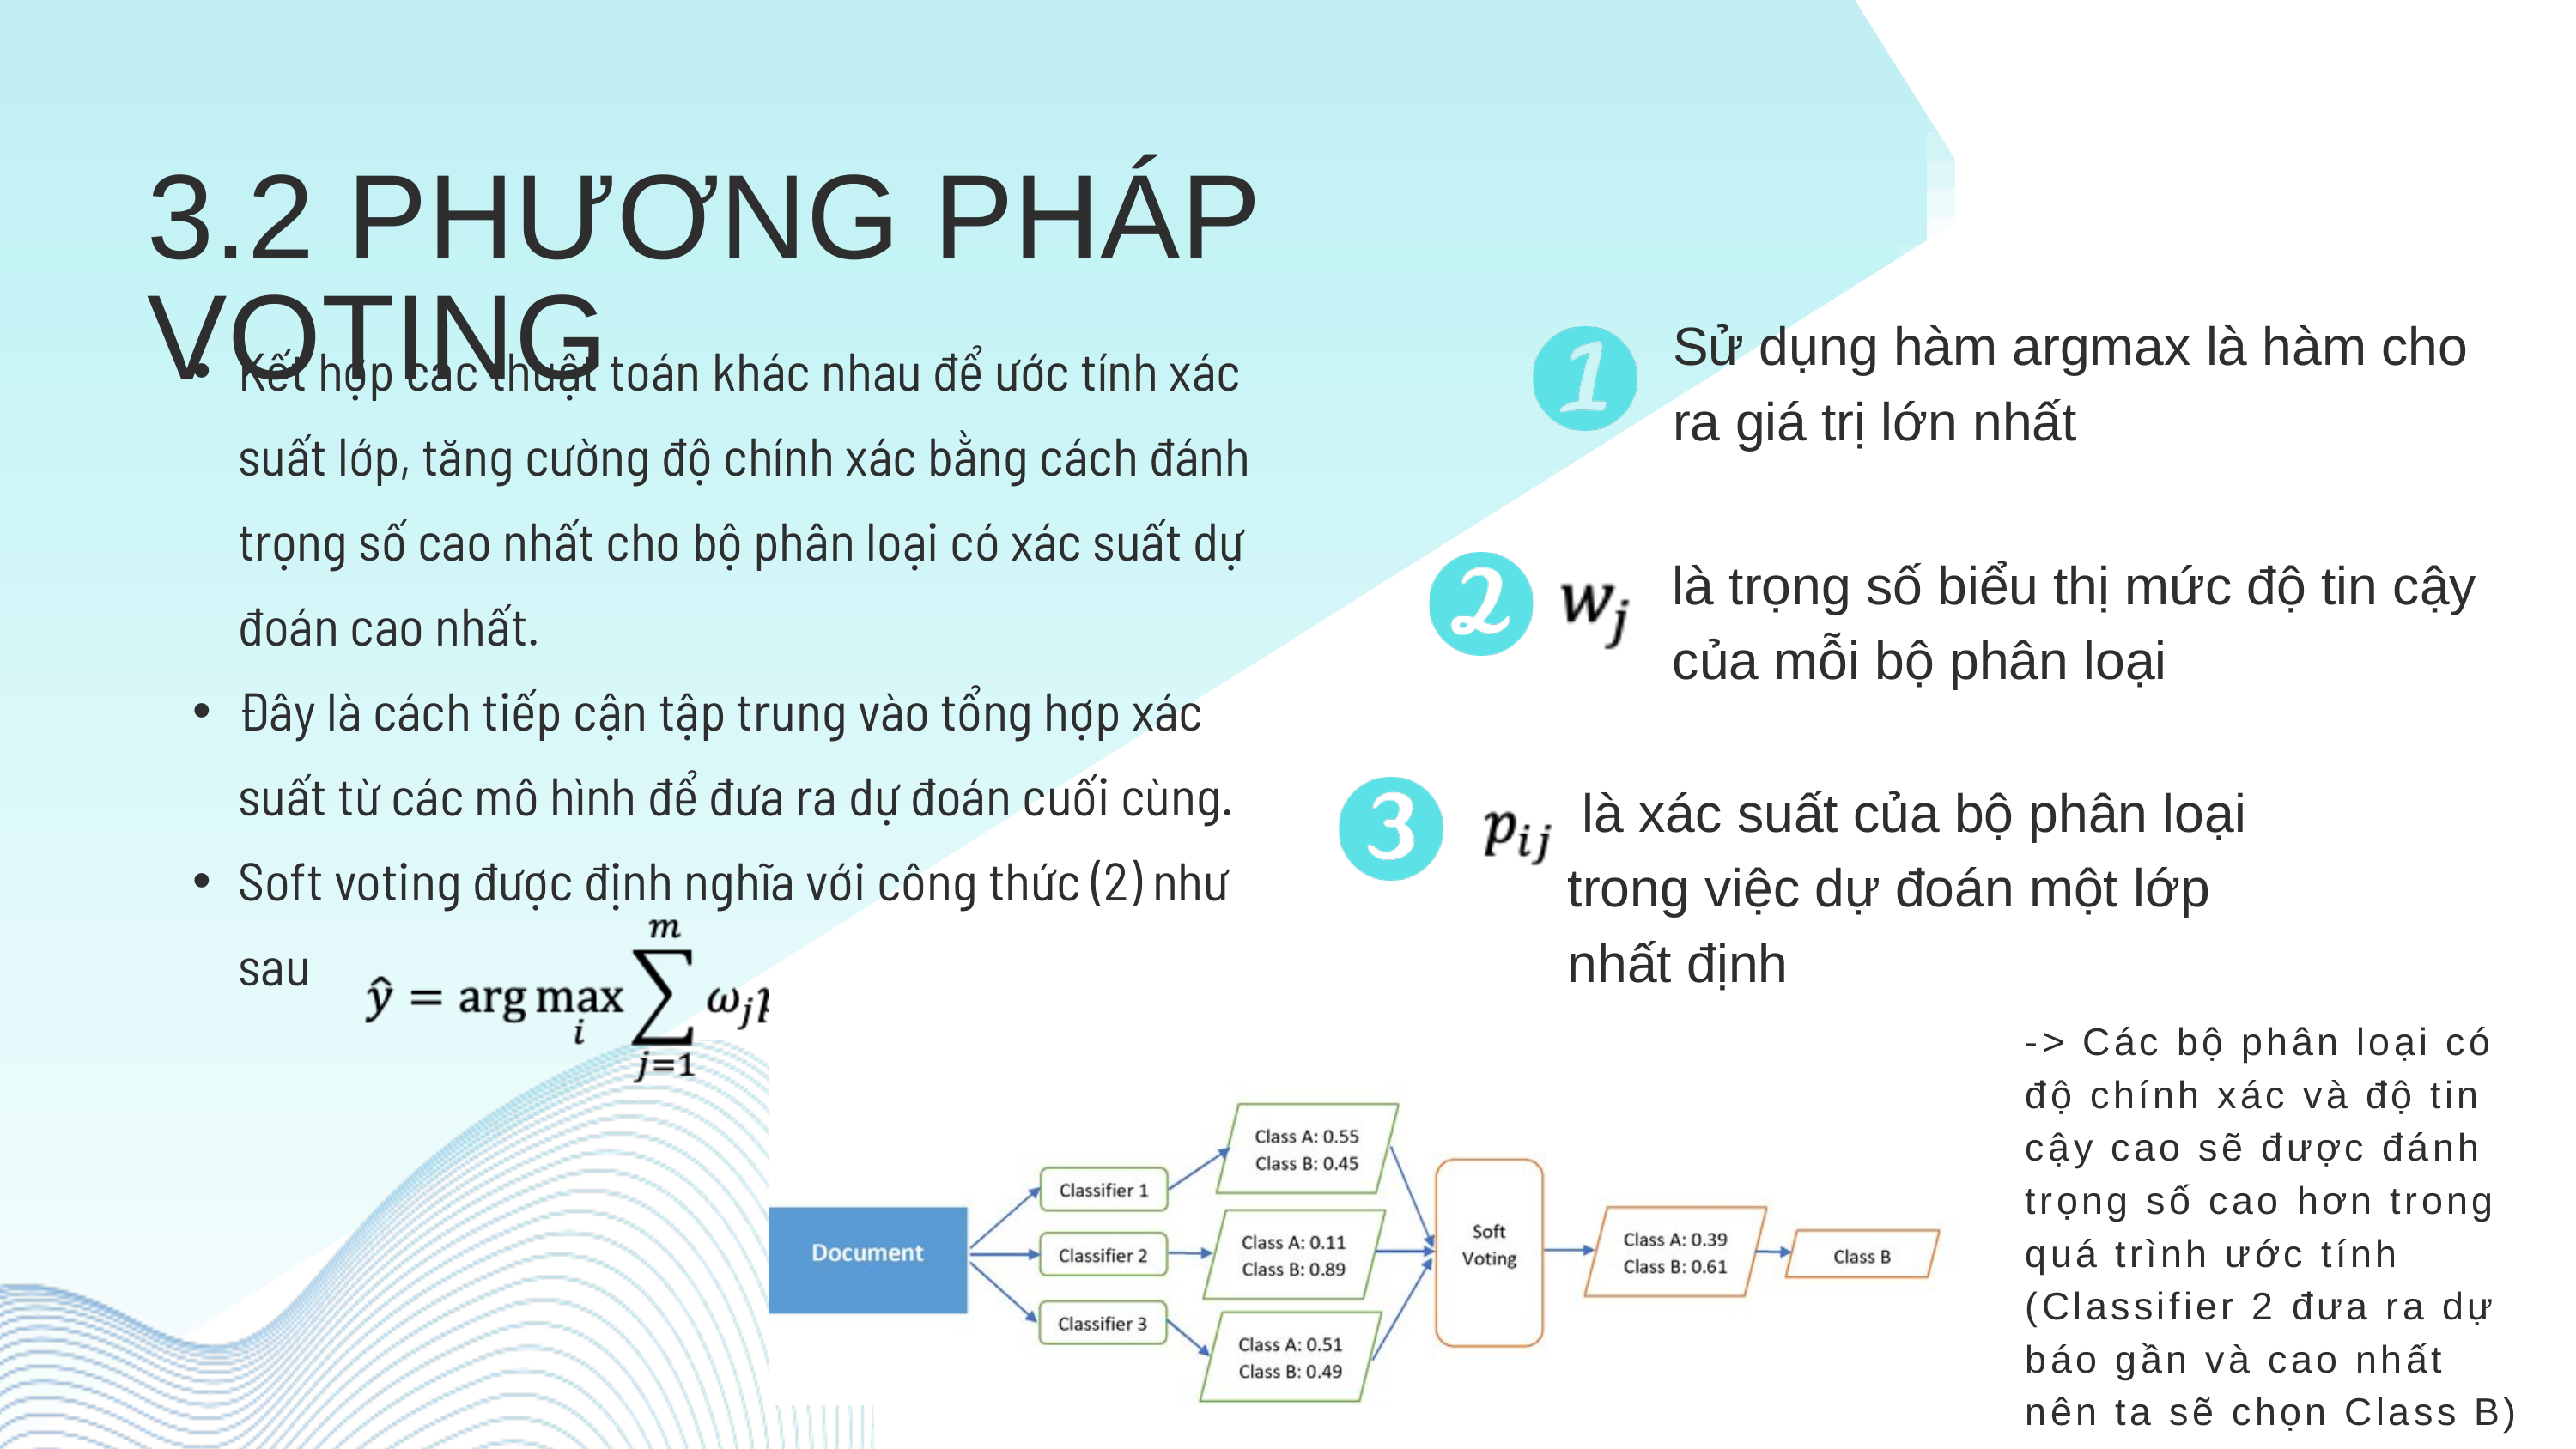

3.2 PHƯƠNG PHÁP VOTING
Sử dụng hàm argmax là hàm cho ra giá trị lớn nhất
Kết hợp các thuật toán khác nhau để ước tính xác suất lớp, tăng cường độ chính xác bằng cách đánh trọng số cao nhất cho bộ phân loại có xác suất dự đoán cao nhất.
Đây là cách tiếp cận tập trung vào tổng hợp xác suất từ các mô hình để đưa ra dự đoán cuối cùng.
Soft voting được định nghĩa với công thức (2) như sau

là trọng số biểu thị mức độ tin cậy của mỗi bộ phân loại

 là xác suất của bộ phân loại trong việc dự đoán một lớp nhất định

-> Các bộ phân loại có độ chính xác và độ tin cậy cao sẽ được đánh trọng số cao hơn trong quá trình ước tính (Classifier 2 đưa ra dự báo gần và cao nhất nên ta sẽ chọn Class B)